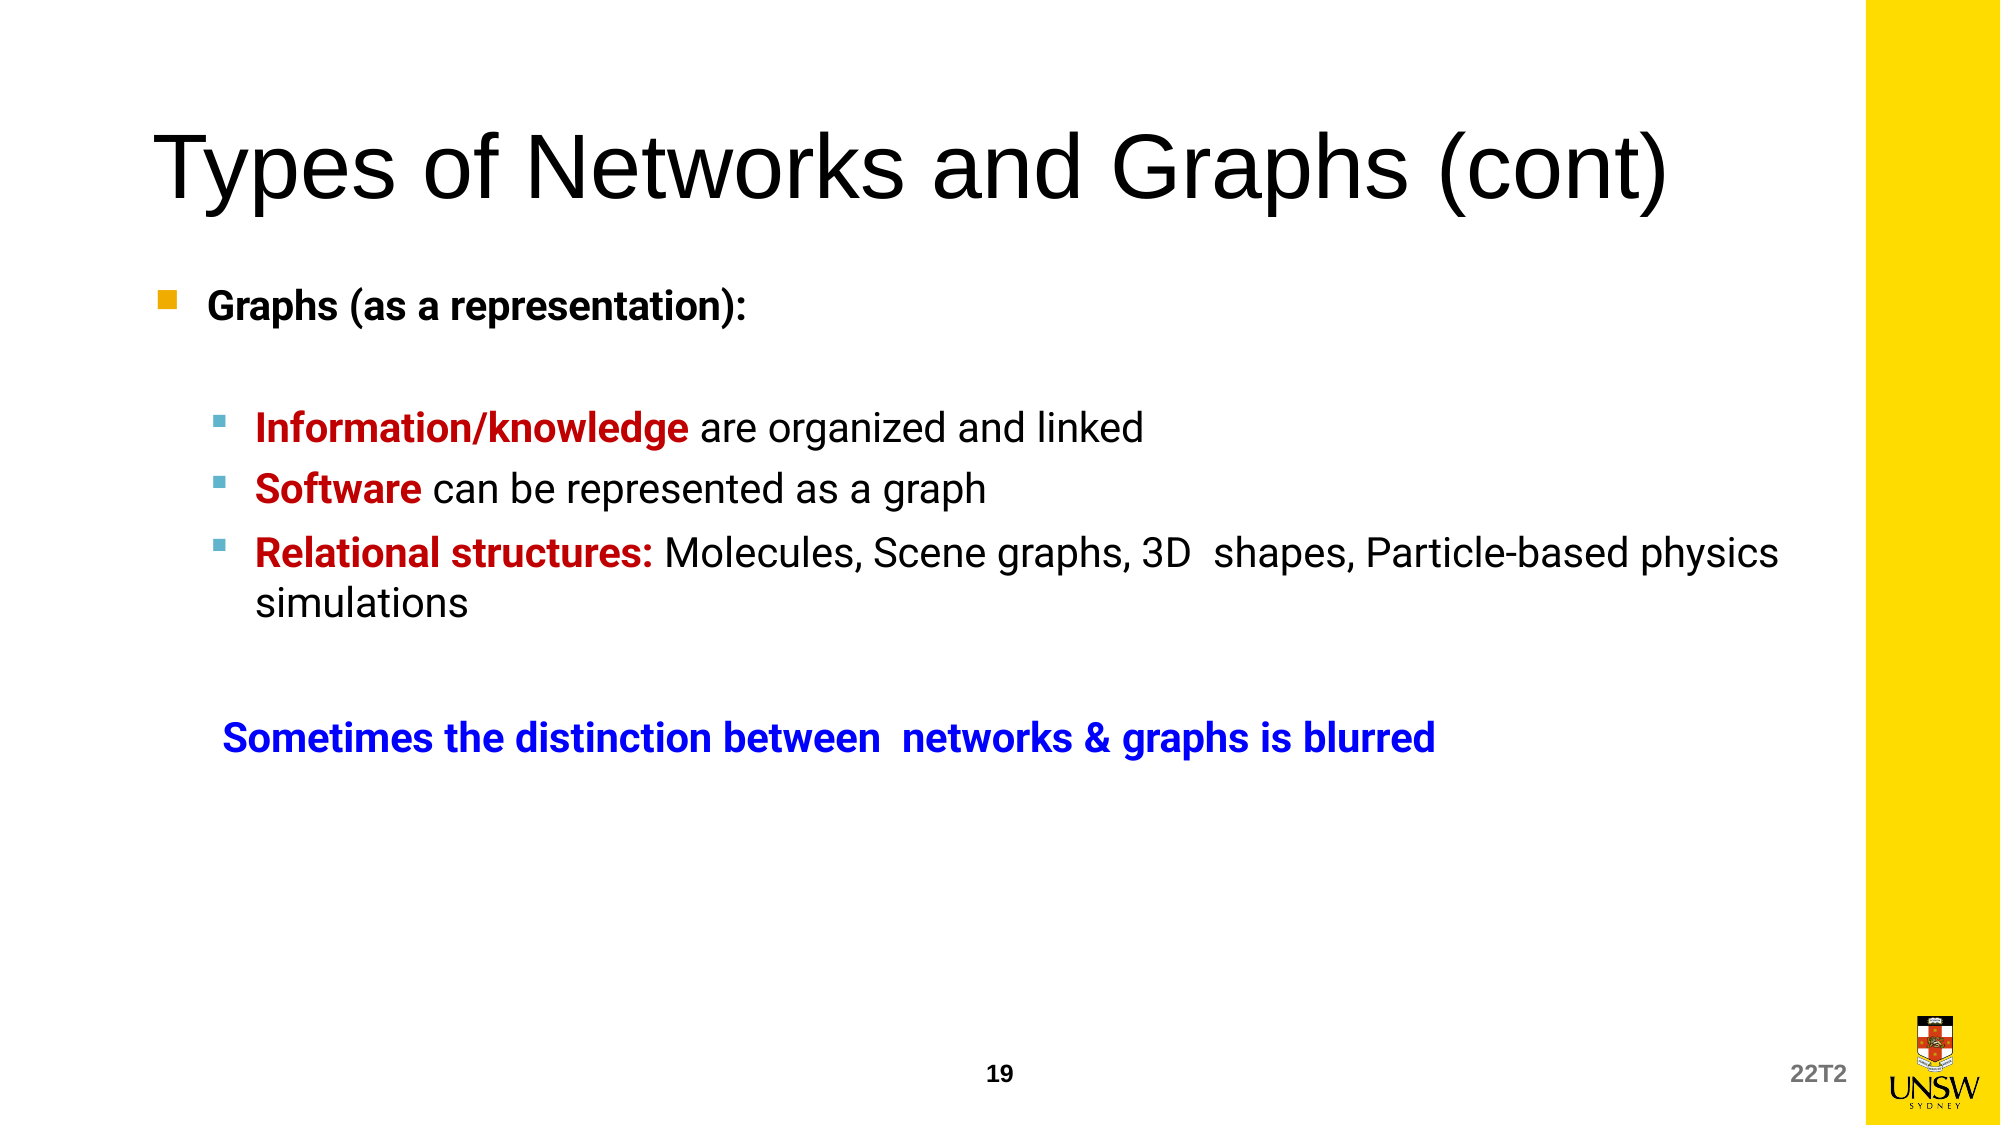

# Types of Networks and Graphs (cont)
Graphs (as a representation):

Information/knowledge are organized and linked
Software can be represented as a graph
Relational structures: Molecules, Scene graphs, 3D  shapes, Particle-based physics simulations

Sometimes the distinction between  networks & graphs is blurred

19
22T2